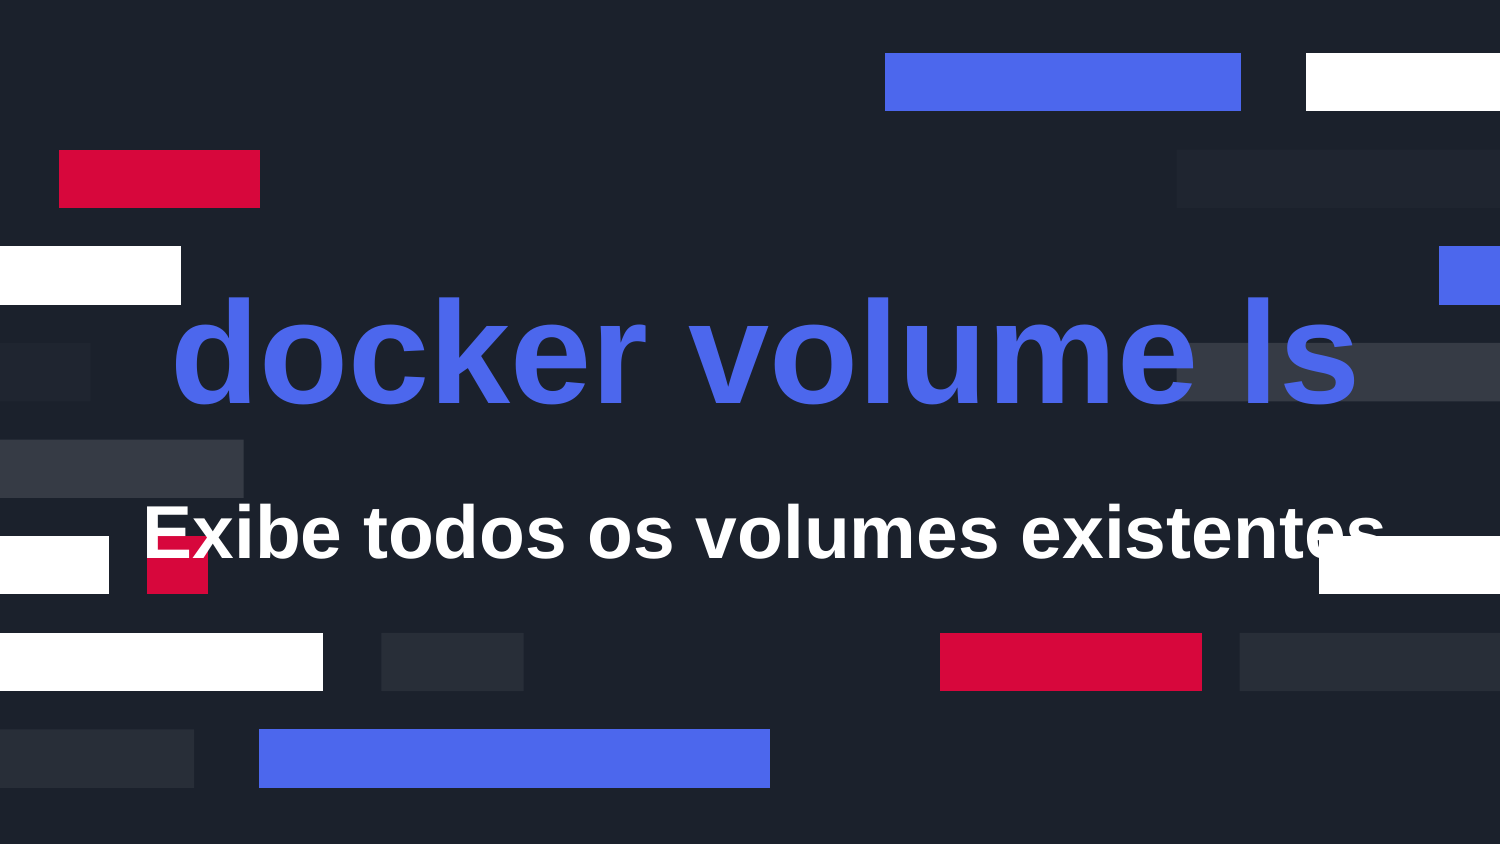

docker volume ls
# Exibe todos os volumes existentes